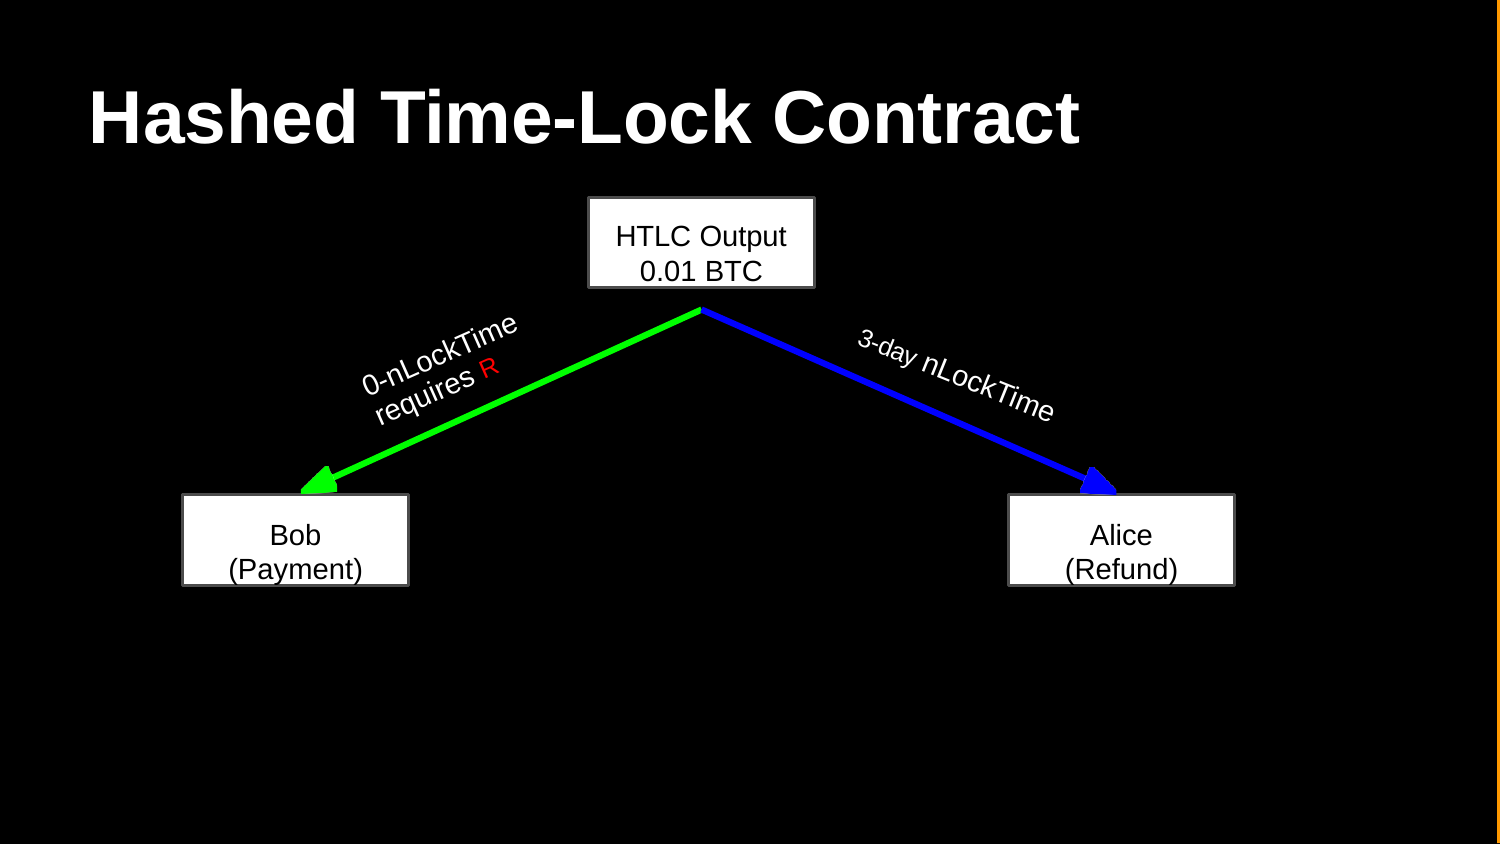

# Hashed Time-Lock Contract
HTLC Output
0.01 BTC

0-nLockTime
3-day nLockTime
requires R

Bob  (Payment)
Alice  (Refund)